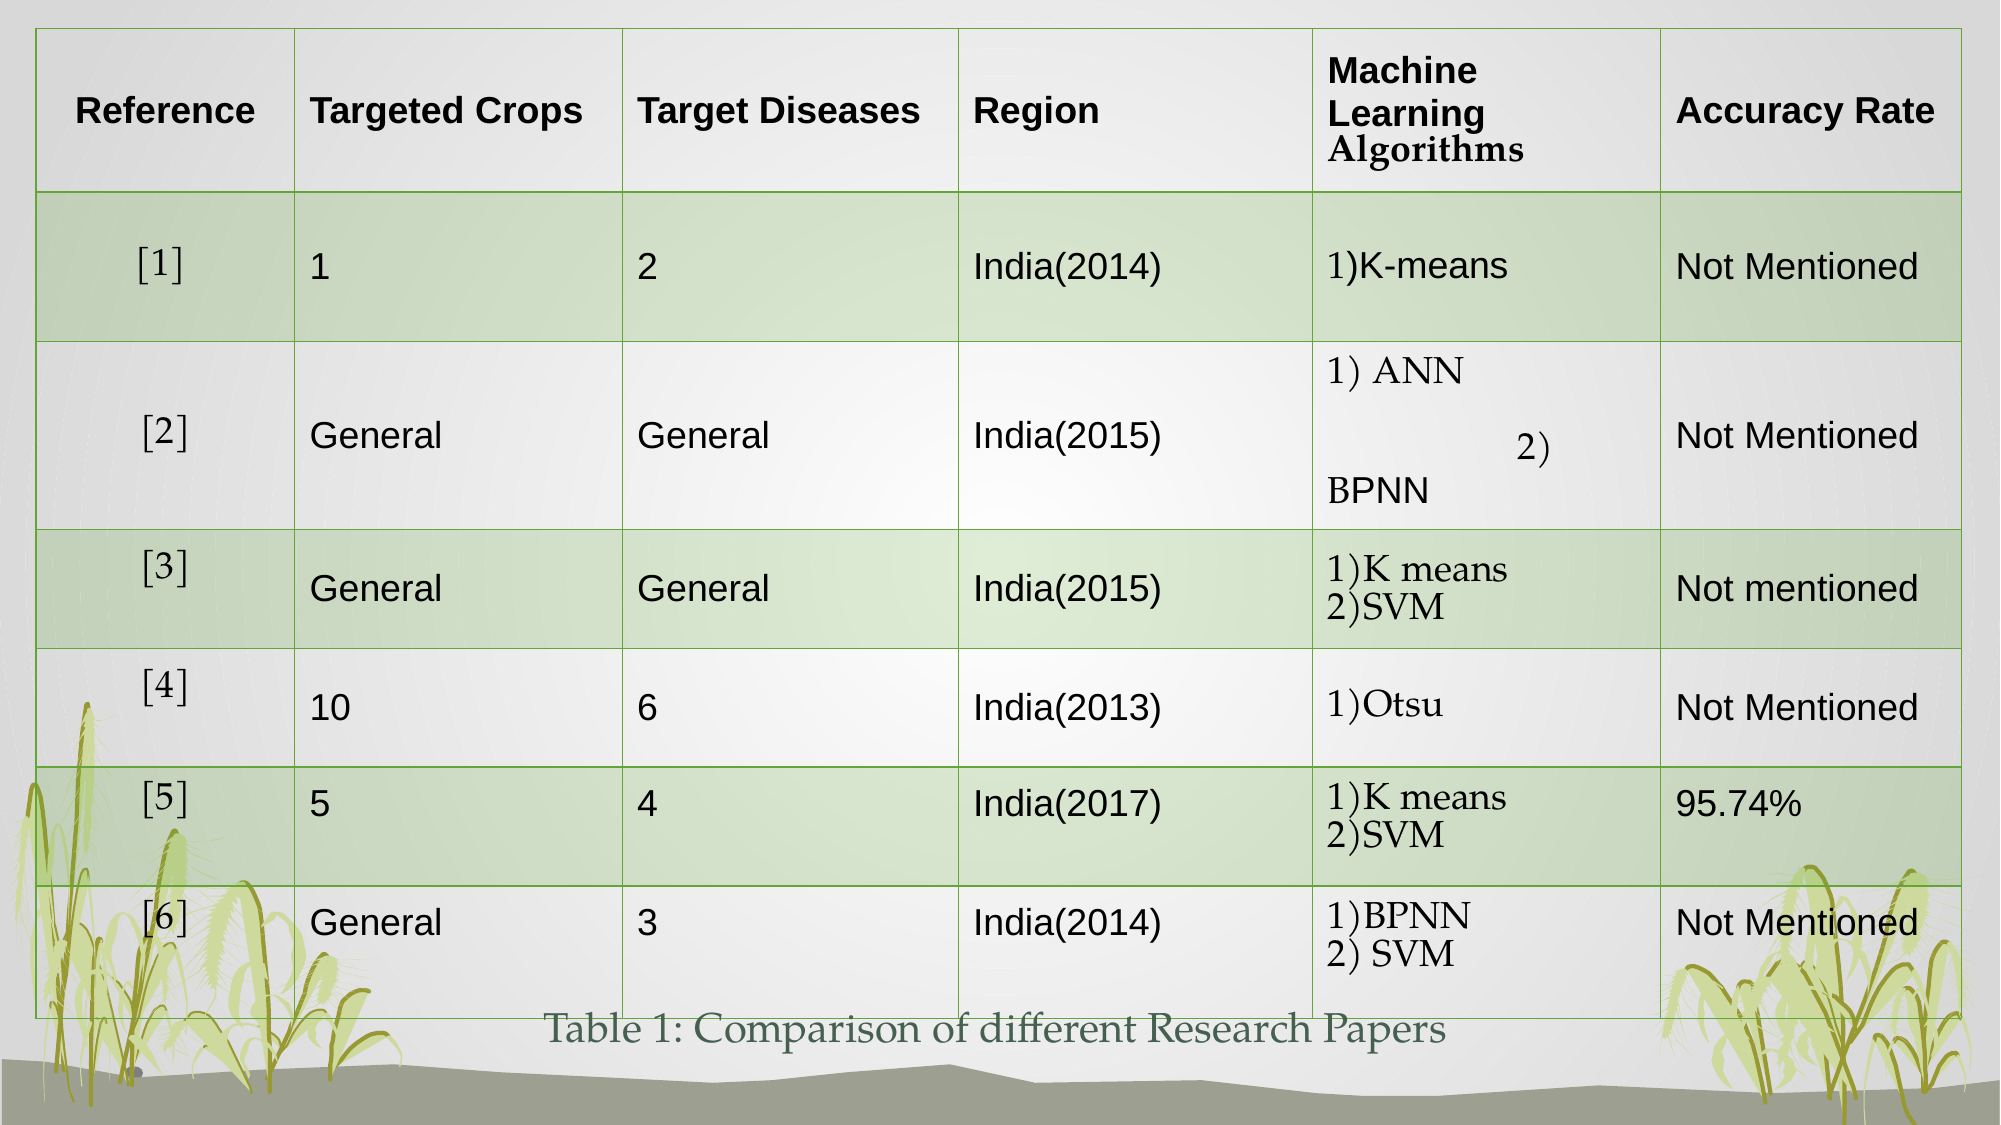

| Reference | Targeted Crops | Target Diseases | Region | Machine Learning Algorithms | Accuracy Rate |
| --- | --- | --- | --- | --- | --- |
| [1] | 1 | 2 | India(2014) | 1)K-means | Not Mentioned |
| [2] | General | General | India(2015) | 1) ANN 2) BPNN | Not Mentioned |
| [3] | General | General | India(2015) | 1)K means 2)SVM | Not mentioned |
| [4] | 10 | 6 | India(2013) | 1)Otsu | Not Mentioned |
| [5] | 5 | 4 | India(2017) | 1)K means 2)SVM | 95.74% |
| [6] | General | 3 | India(2014) | 1)BPNN 2) SVM | Not Mentioned |
Table 1: Comparison of different Research Papers